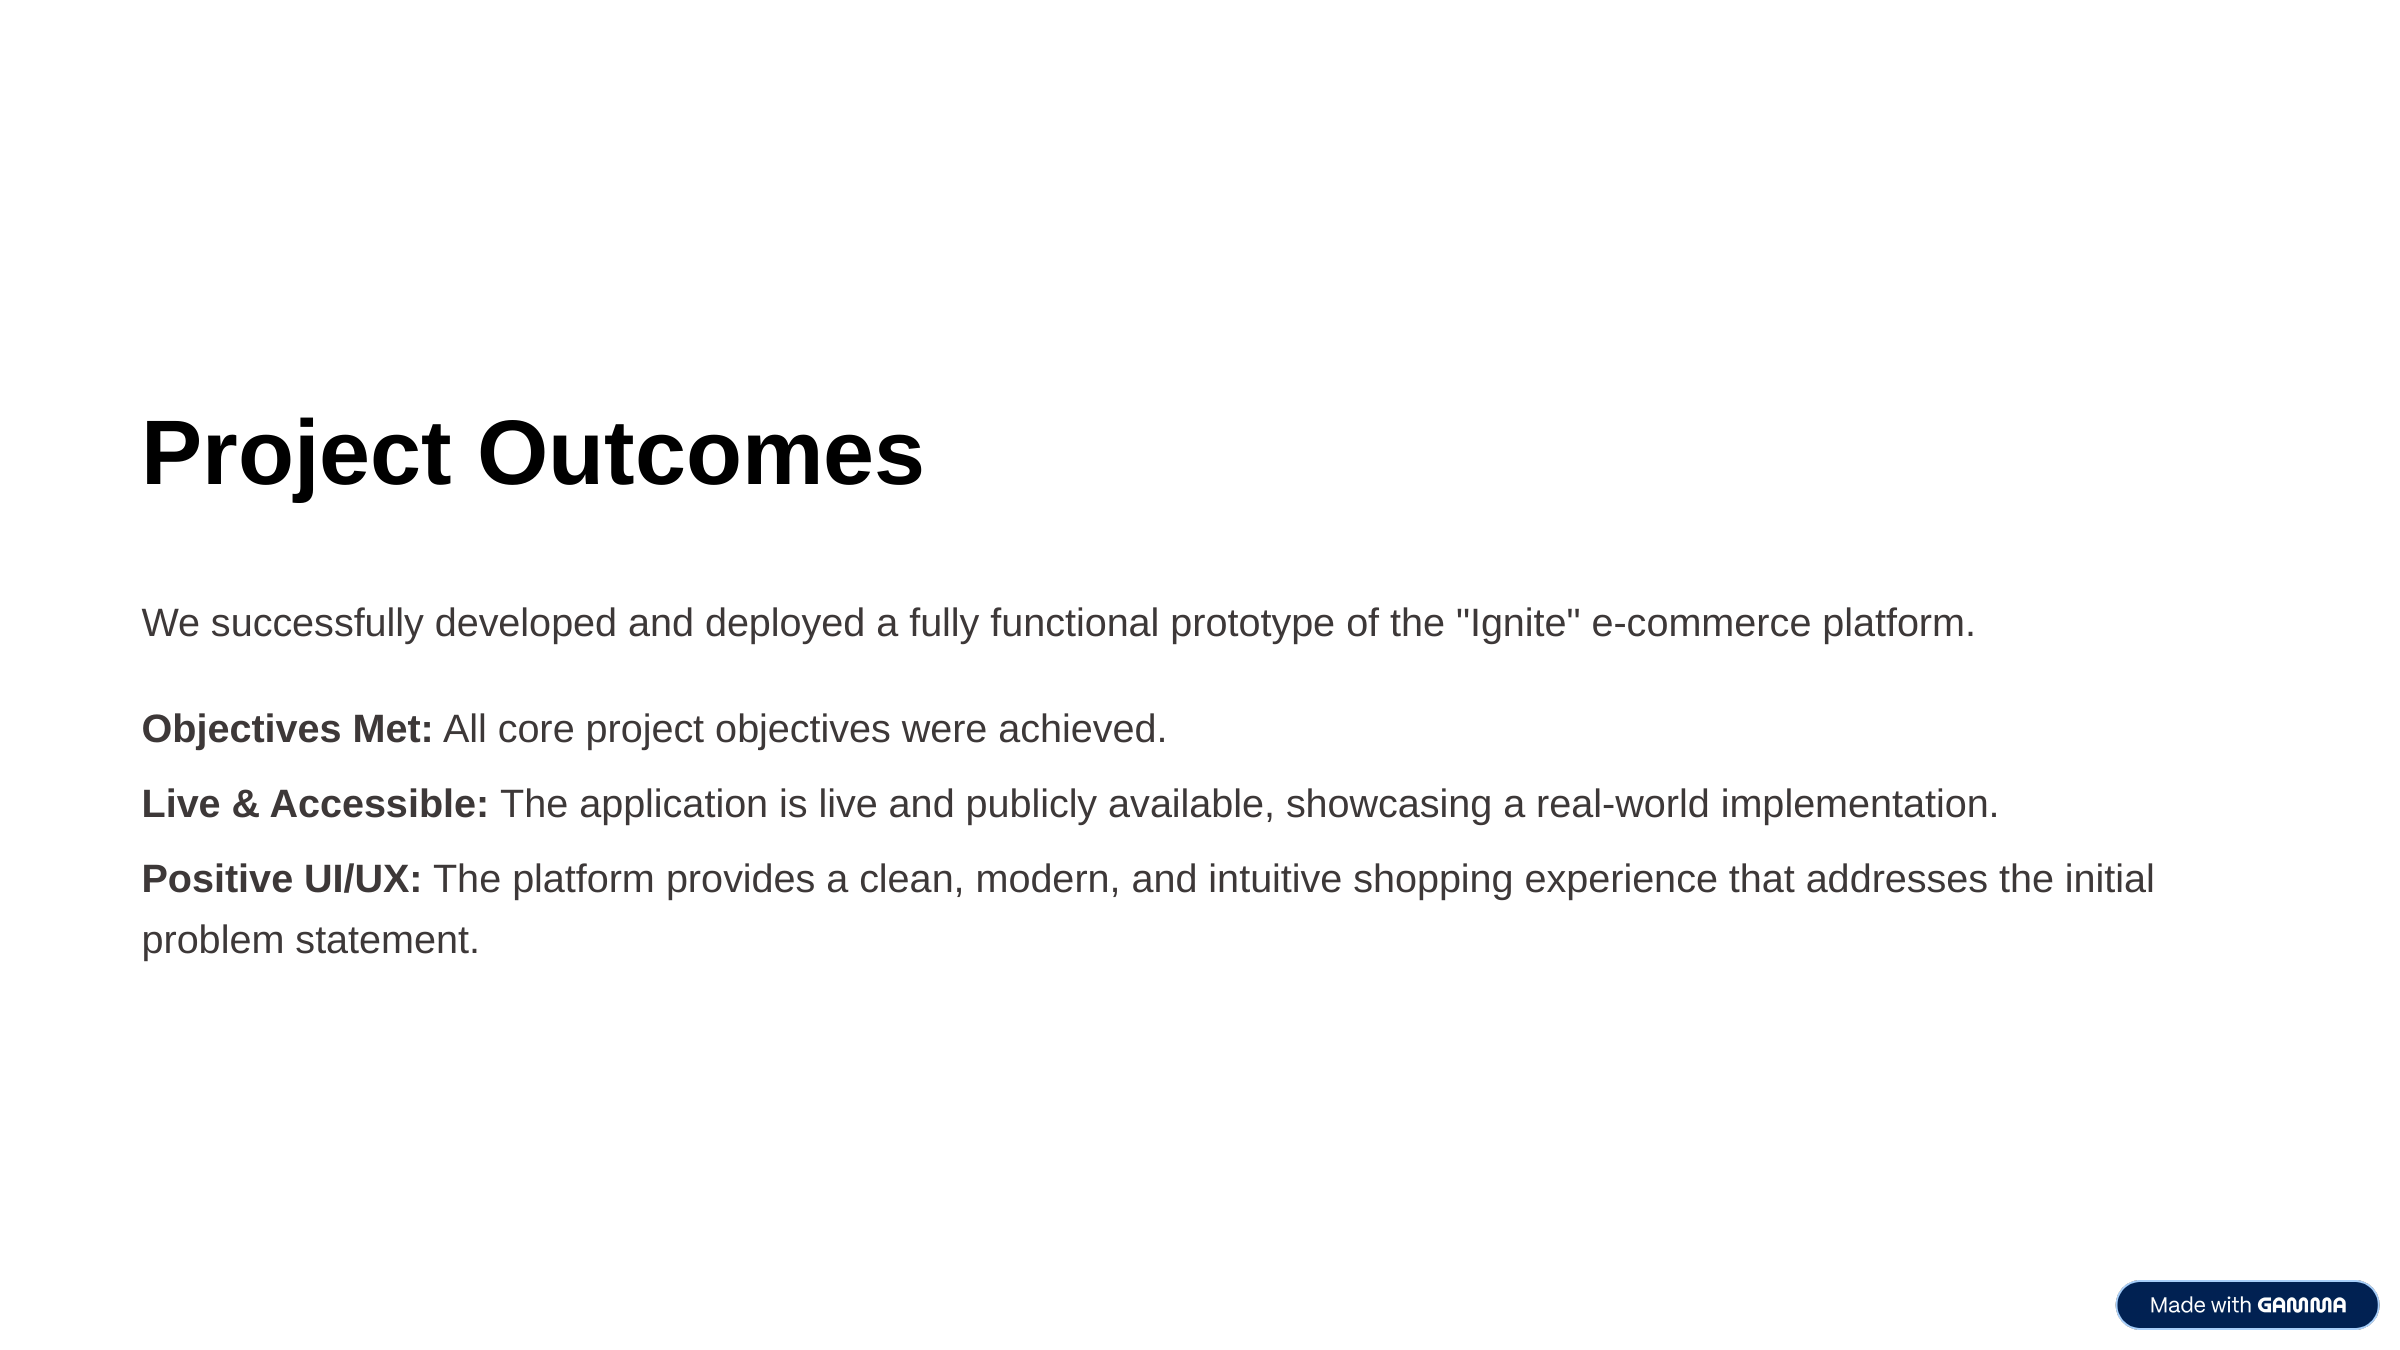

Project Outcomes
We successfully developed and deployed a fully functional prototype of the "Ignite" e-commerce platform.
Objectives Met: All core project objectives were achieved.
Live & Accessible: The application is live and publicly available, showcasing a real-world implementation.
Positive UI/UX: The platform provides a clean, modern, and intuitive shopping experience that addresses the initial problem statement.